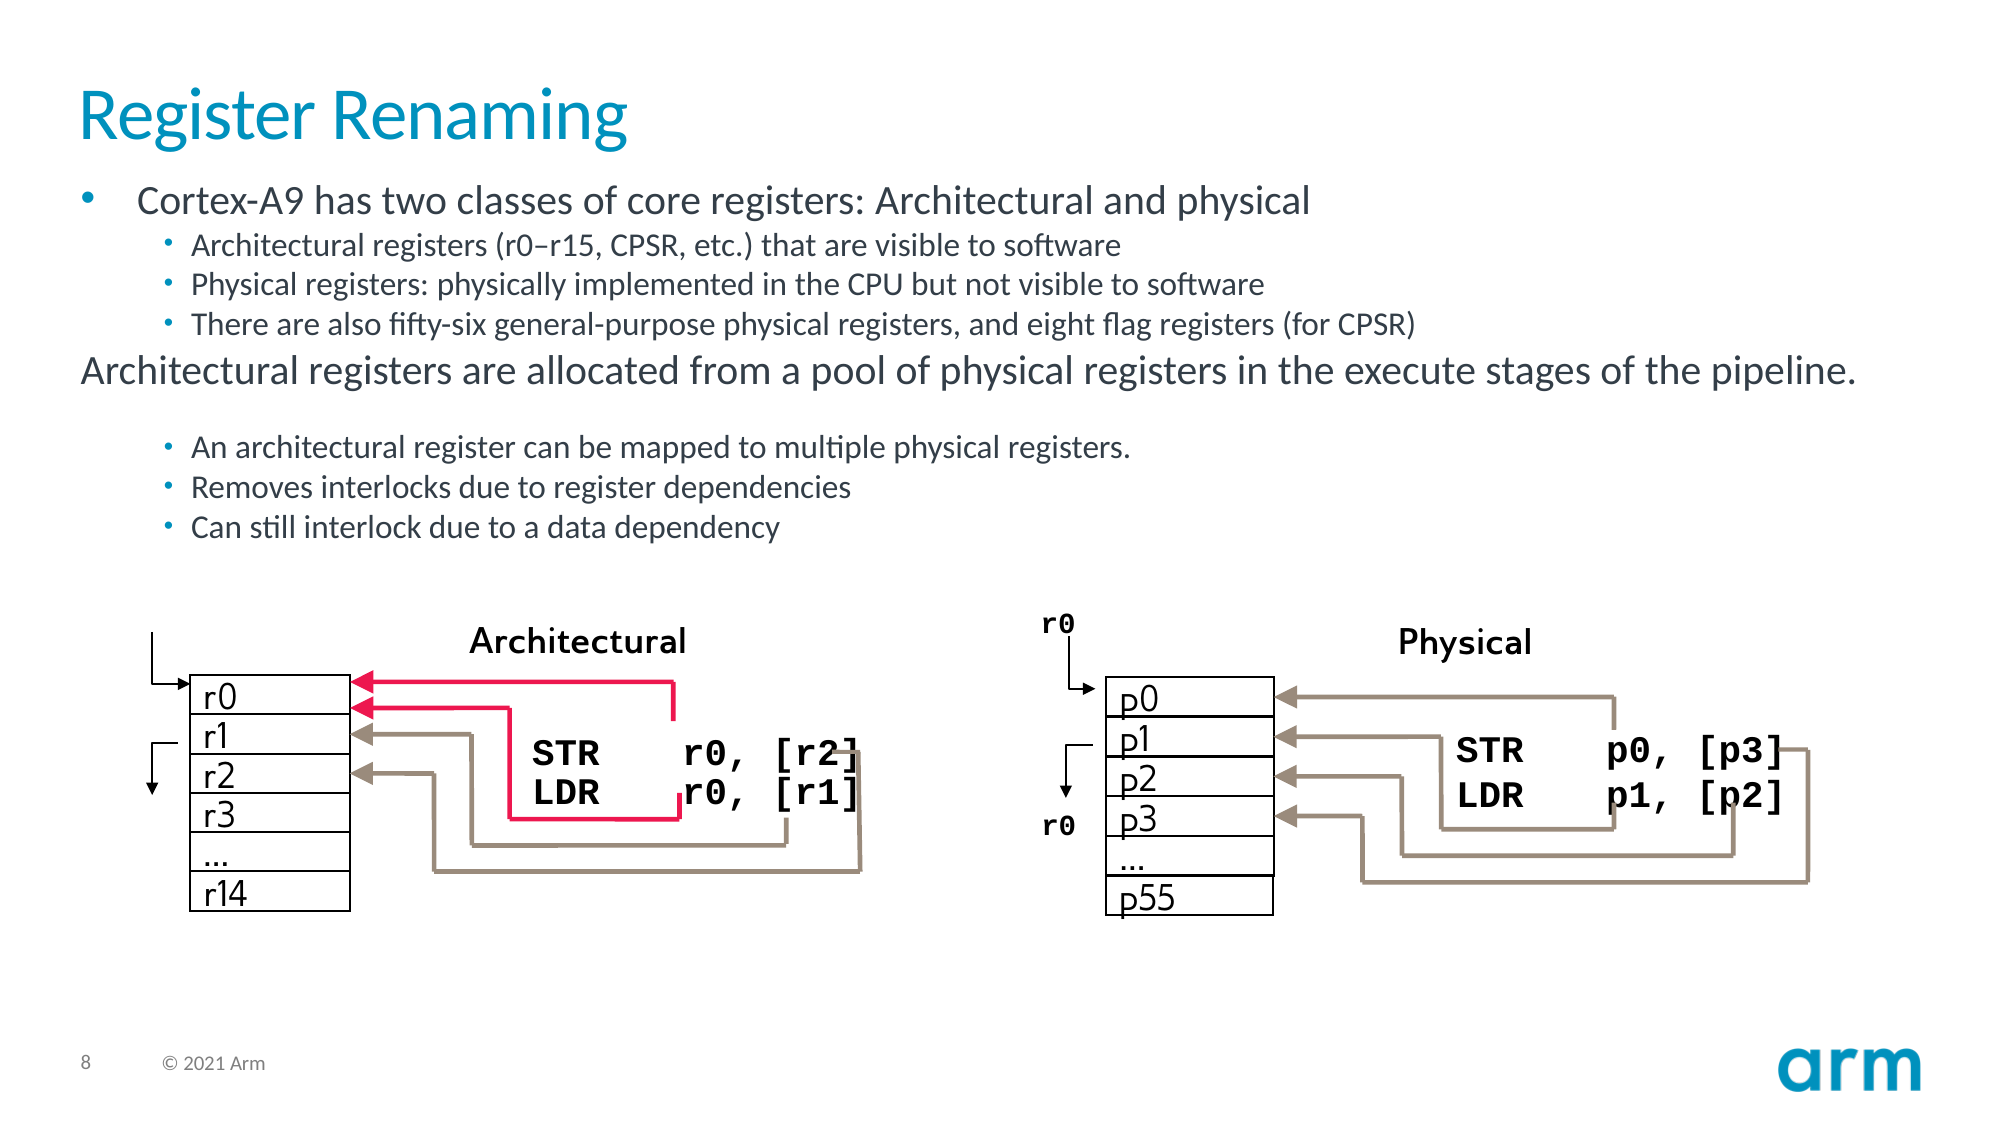

# Register Renaming
Cortex-A9 has two classes of core registers: Architectural and physical
Architectural registers (r0–r15, CPSR, etc.) that are visible to software
Physical registers: physically implemented in the CPU but not visible to software
There are also fifty-six general-purpose physical registers, and eight flag registers (for CPSR)
Architectural registers are allocated from a pool of physical registers in the execute stages of the pipeline.
An architectural register can be mapped to multiple physical registers.
Removes interlocks due to register dependencies
Can still interlock due to a data dependency
r0
Physical

p0

p1

p2

p3
r0

…

p55

Architectural

r0

r1
STR	r0, [r2]

r2
LDR	r0, [r1]

r3

…

r14

STR	p0, [p3]
LDR	p1, [p2]